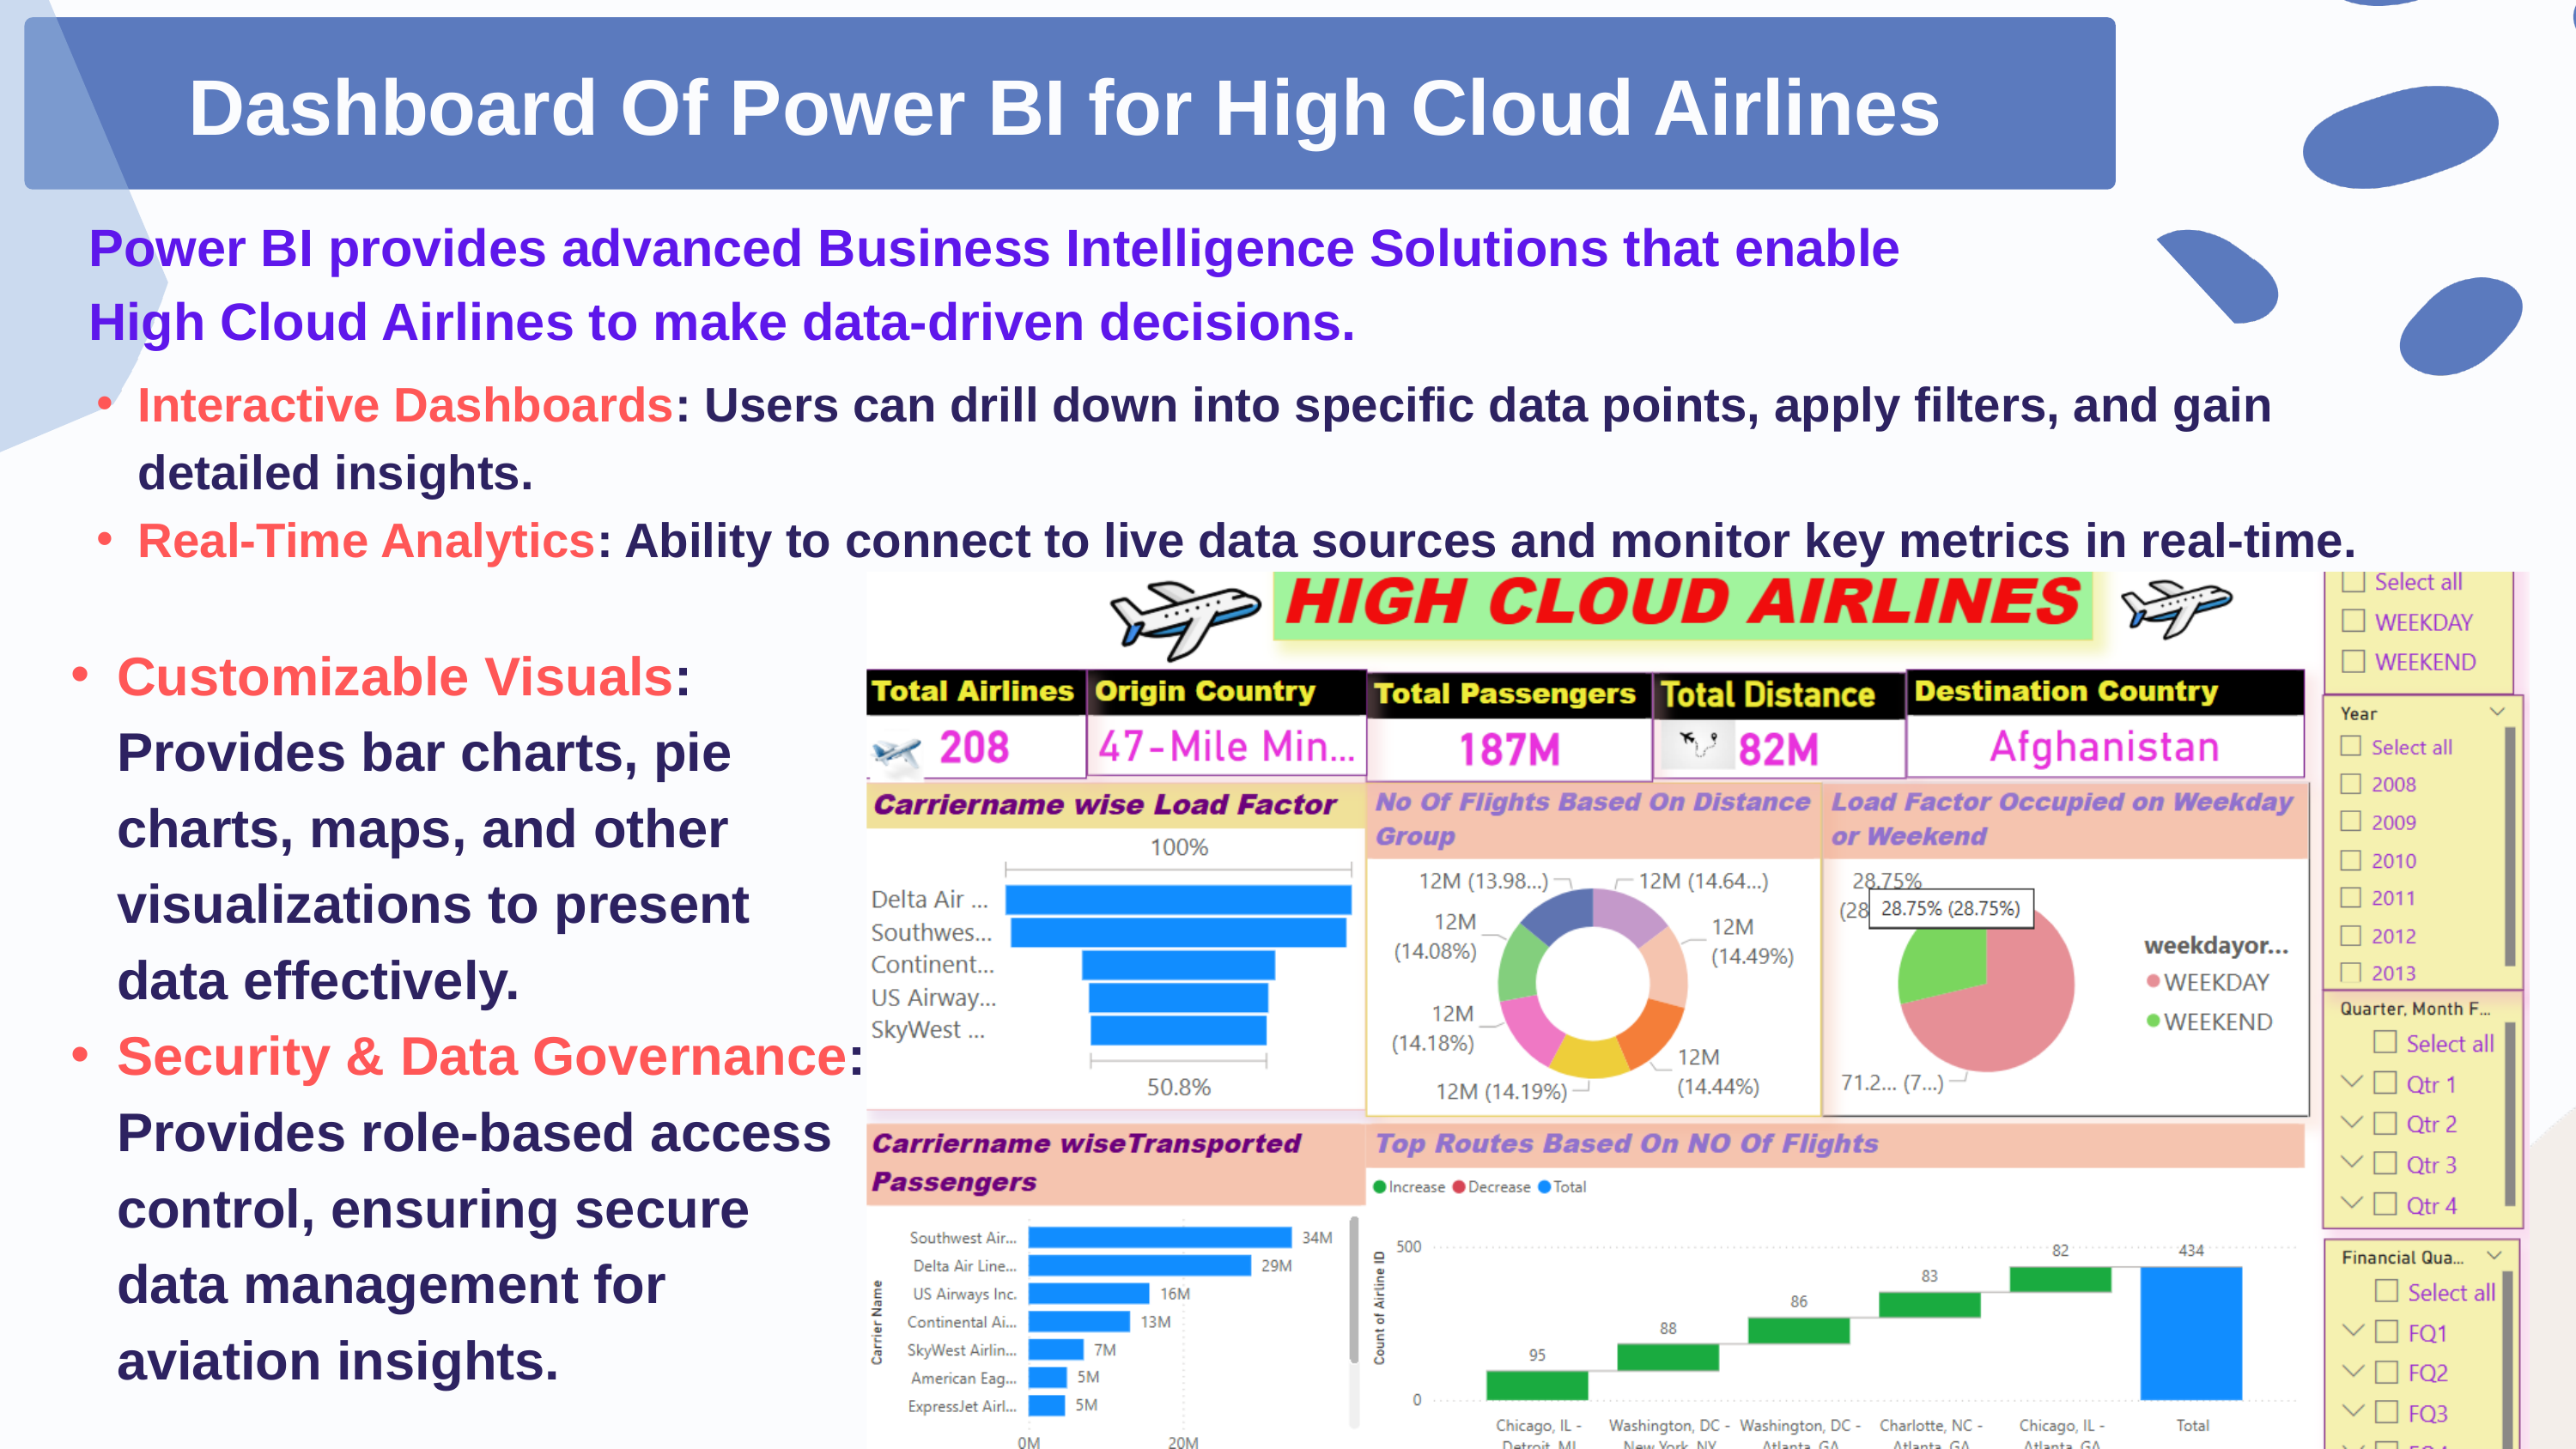

Dashboard Of Power BI for High Cloud Airlines
Power BI provides advanced Business Intelligence Solutions that enable High Cloud Airlines to make data-driven decisions.
Interactive Dashboards: Users can drill down into specific data points, apply filters, and gain detailed insights.
Real-Time Analytics: Ability to connect to live data sources and monitor key metrics in real-time.

Customizable Visuals: Provides bar charts, pie charts, maps, and other visualizations to present data effectively.
Security & Data Governance: Provides role-based access control, ensuring secure data management for aviation insights.